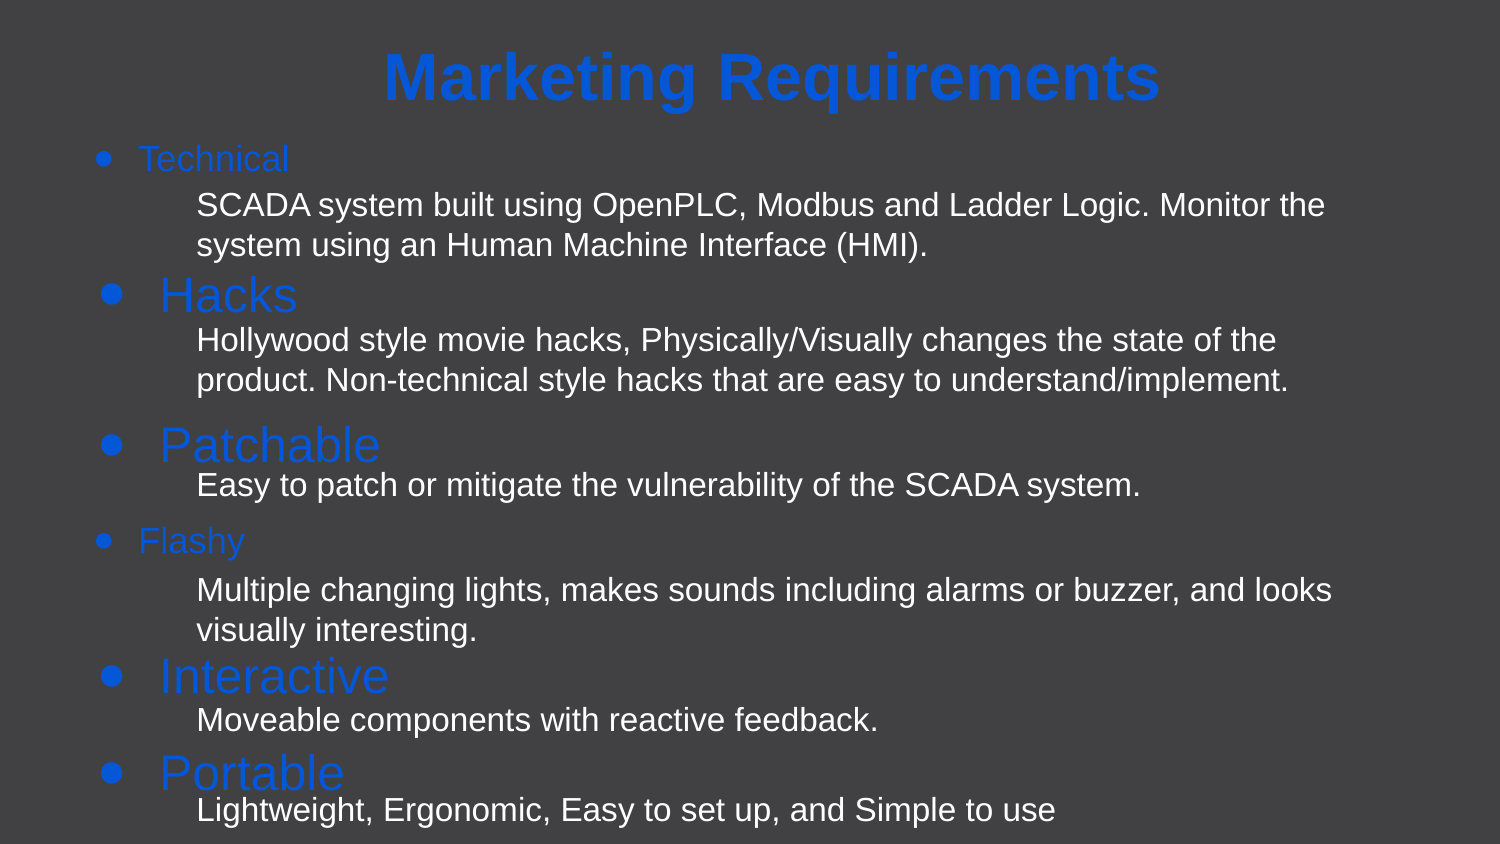

Marketing Requirements
Technical

SCADA system built using OpenPLC, Modbus and Ladder Logic. Monitor the system using an Human Machine Interface (HMI).
Hacks
Hollywood style movie hacks, Physically/Visually changes the state of the product. Non-technical style hacks that are easy to understand/implement.
Patchable
Easy to patch or mitigate the vulnerability of the SCADA system.
Flashy

Multiple changing lights, makes sounds including alarms or buzzer, and looks visually interesting.
Interactive
Moveable components with reactive feedback.
Portable
Lightweight, Ergonomic, Easy to set up, and Simple to use